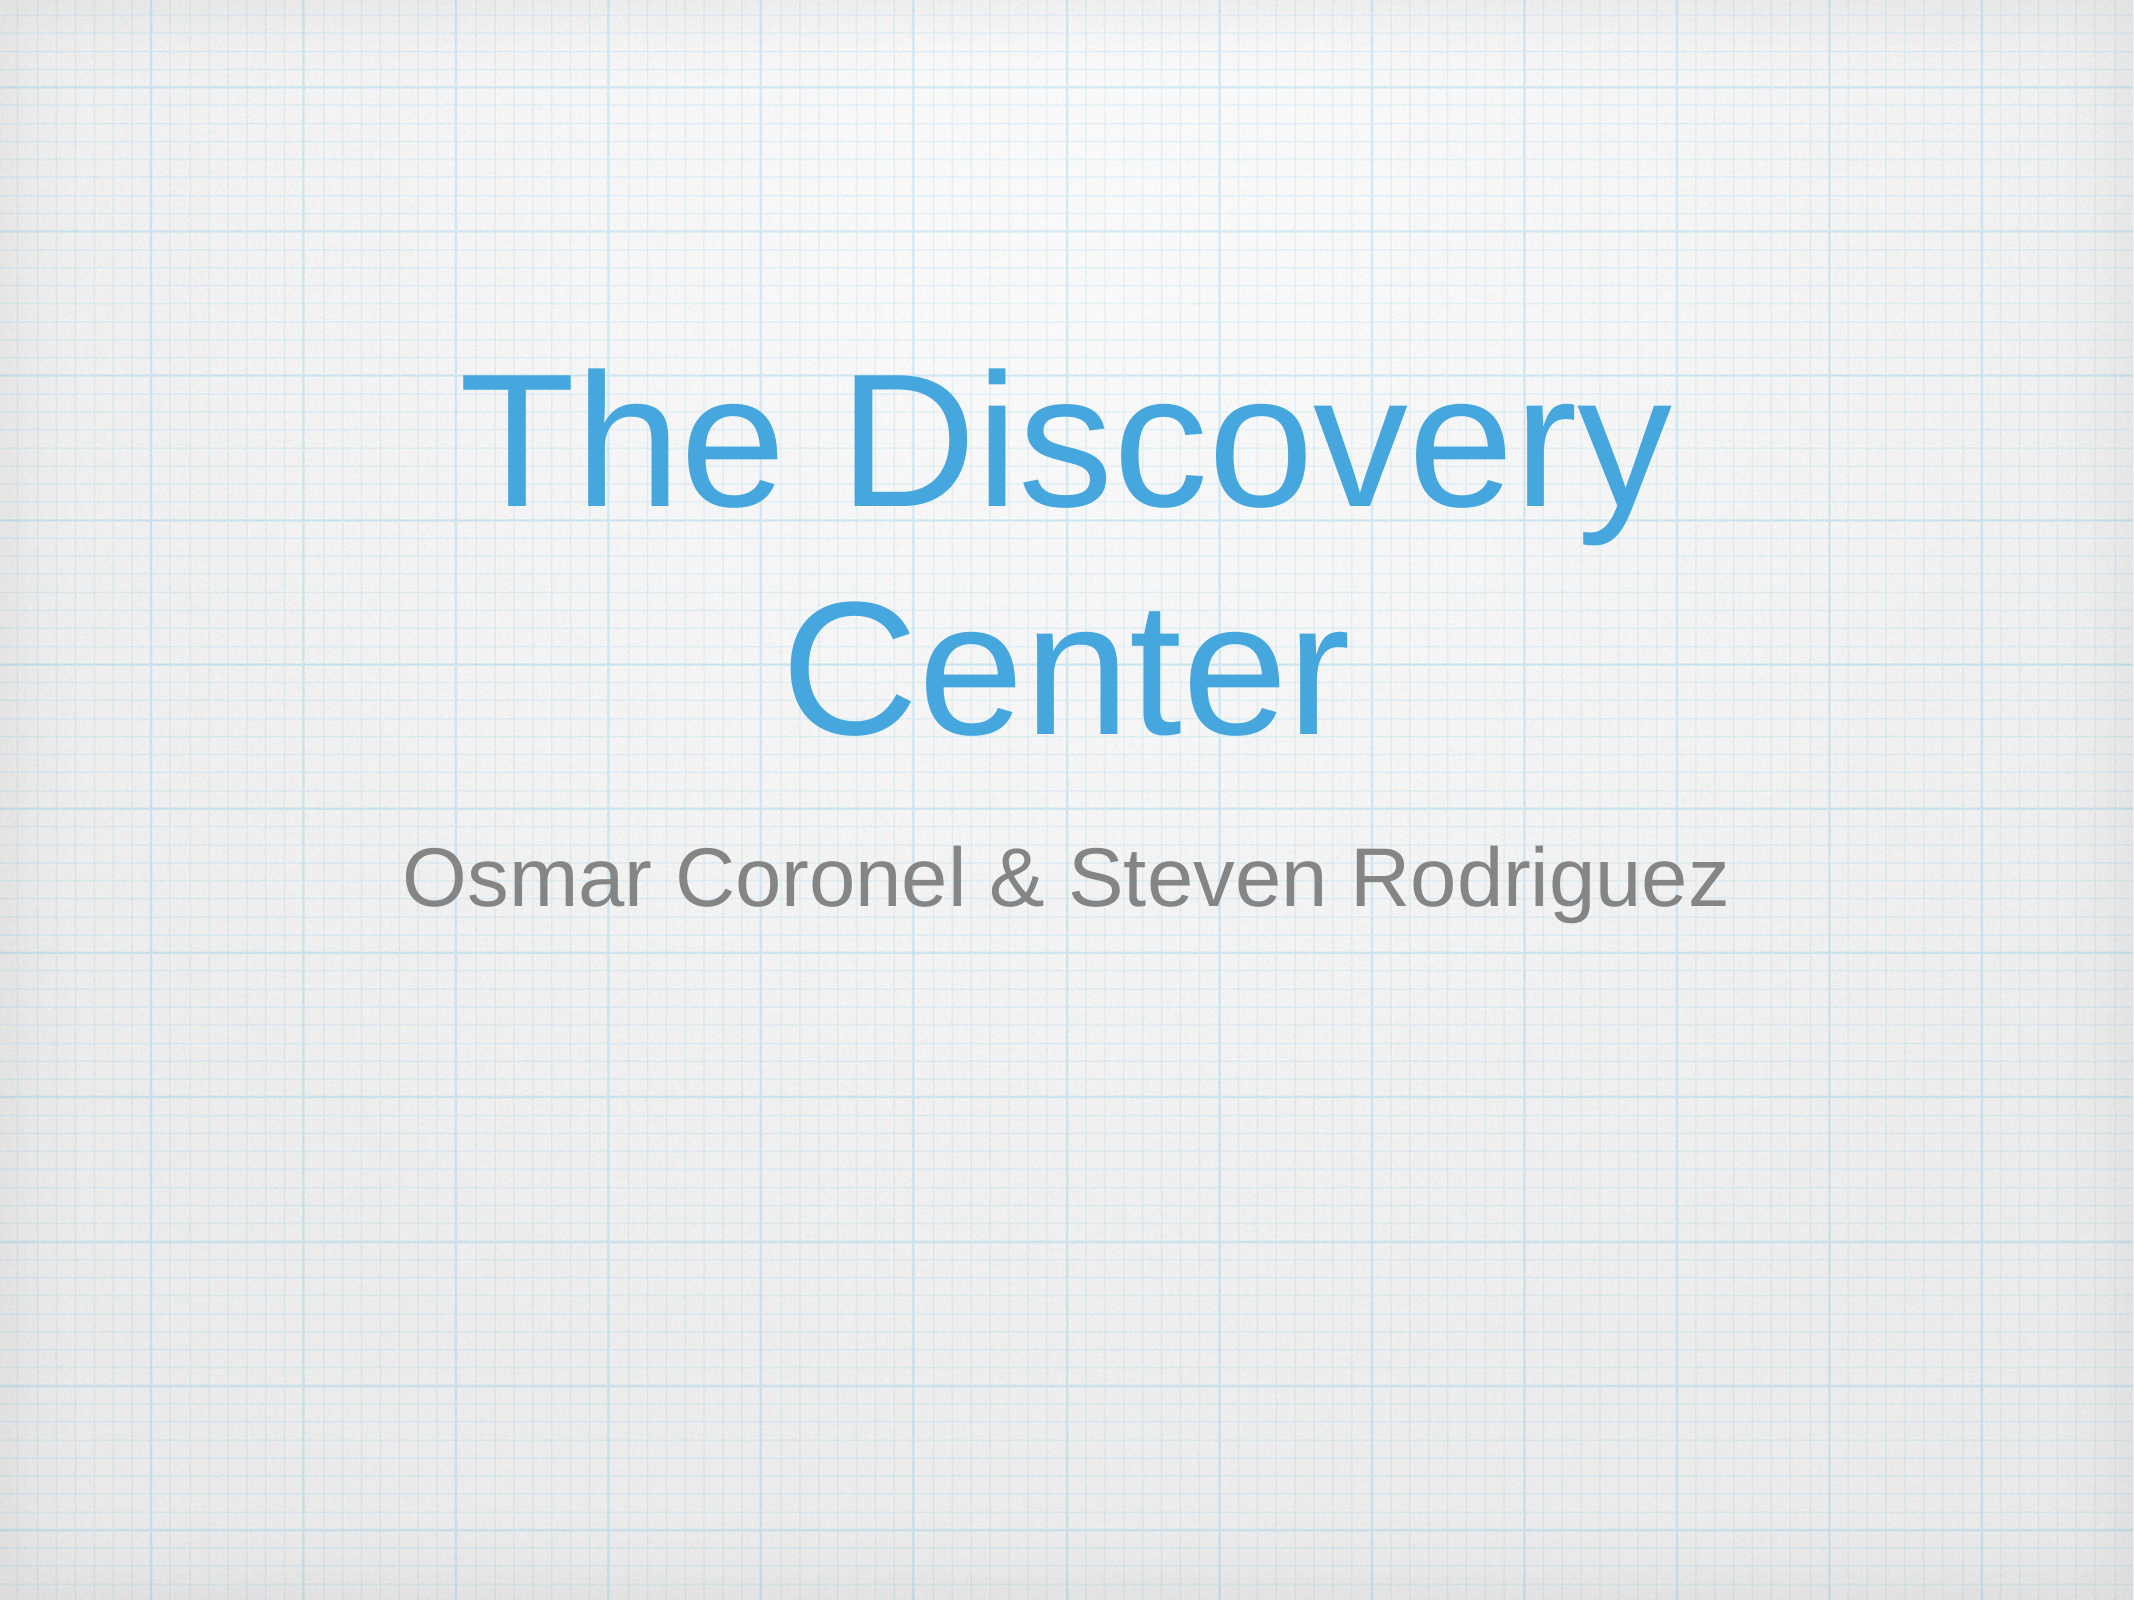

# The Discovery Center
Osmar Coronel & Steven Rodriguez